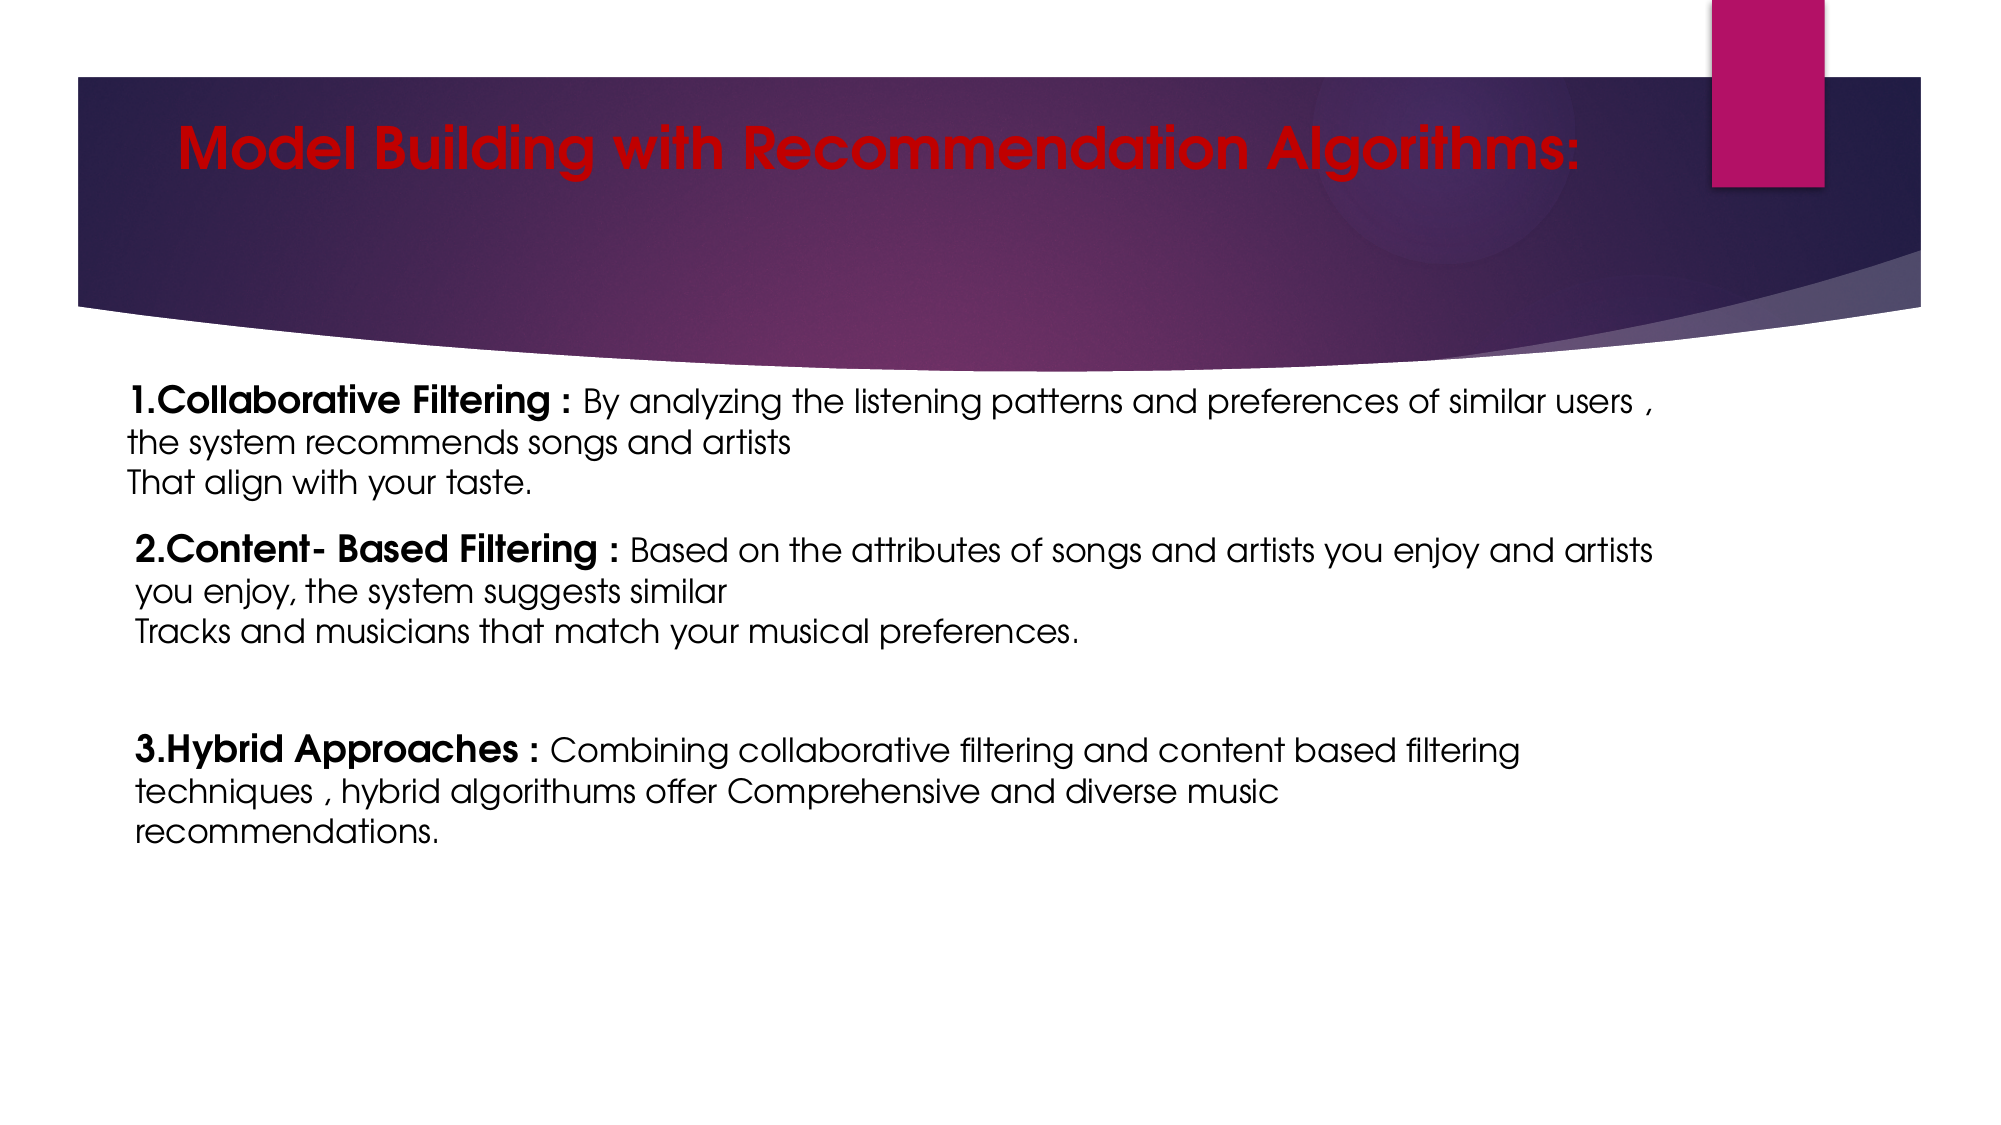

# Model Building with Recommendation Algorithms:
1.Collaborative Filtering : By analyzing the listening patterns and preferences of similar users , the system recommends songs and artists
That align with your taste.
2.Content- Based Filtering : Based on the attributes of songs and artists you enjoy and artists you enjoy, the system suggests similar
Tracks and musicians that match your musical preferences.
3.Hybrid Approaches : Combining collaborative filtering and content based filtering techniques , hybrid algorithums offer Comprehensive and diverse music recommendations.